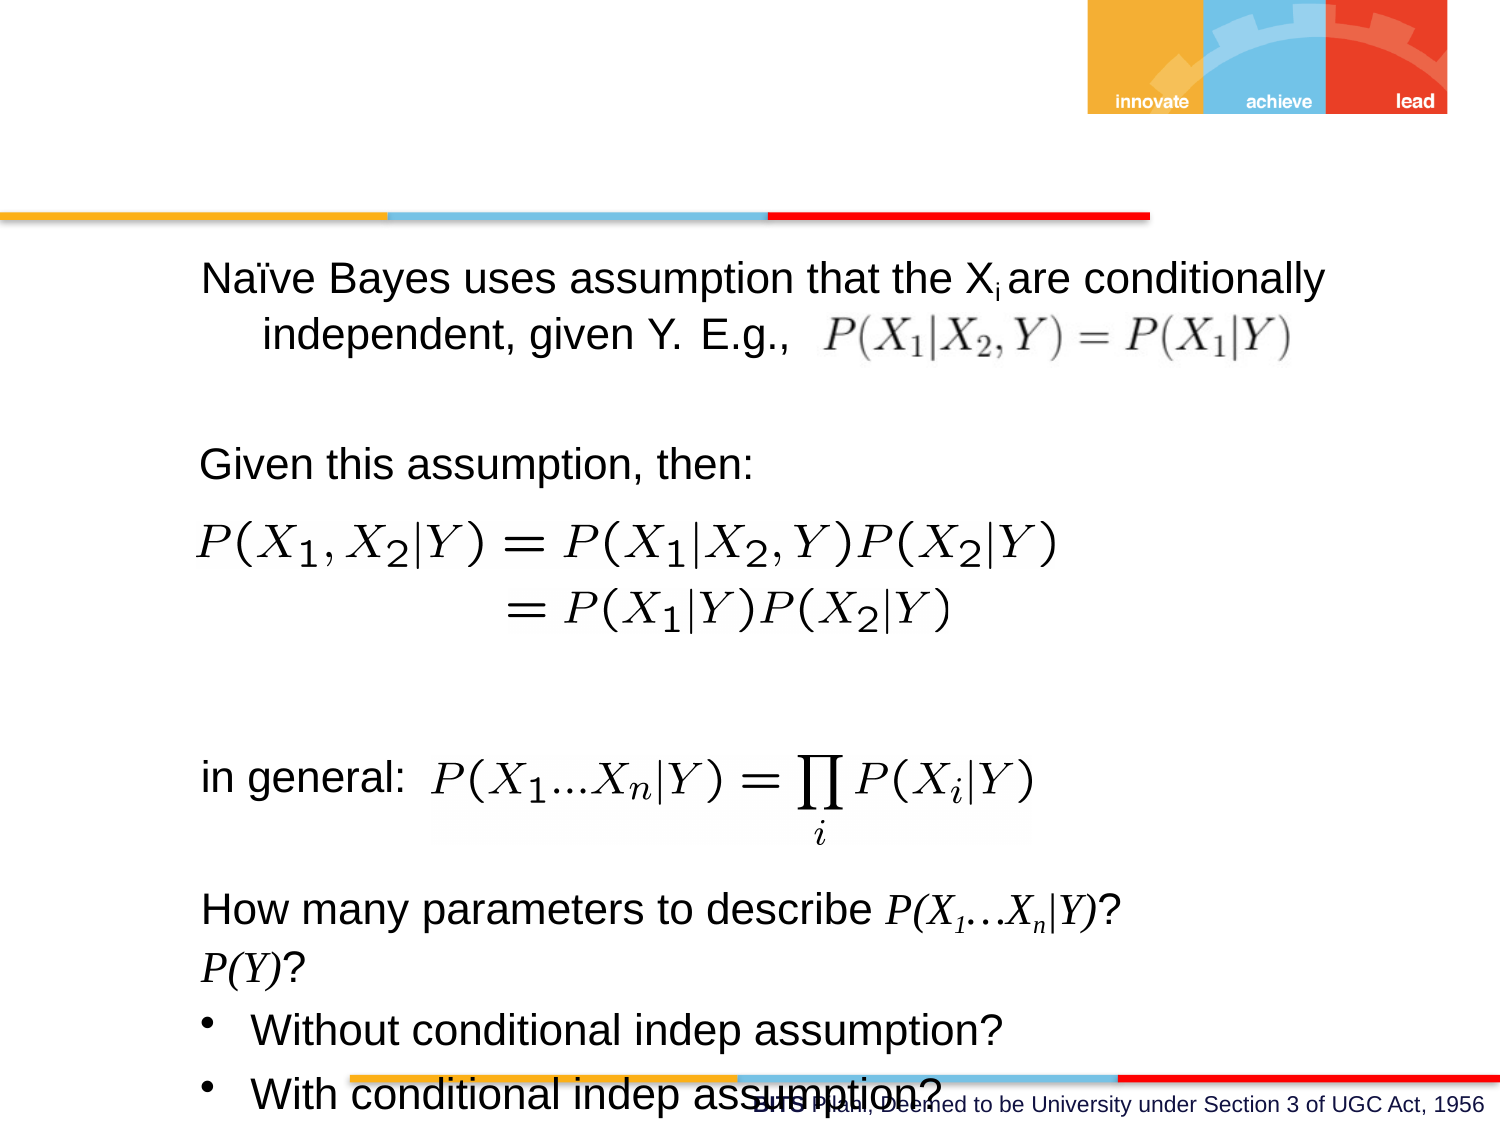

Naïve Bayes uses assumption that the Xi are conditionally  independent, given Y.	E.g.,

Given this assumption, then:

in general:

How many parameters to describe P(X1…Xn|Y)?	P(Y)?
Without conditional indep assumption?
With conditional indep assumption?